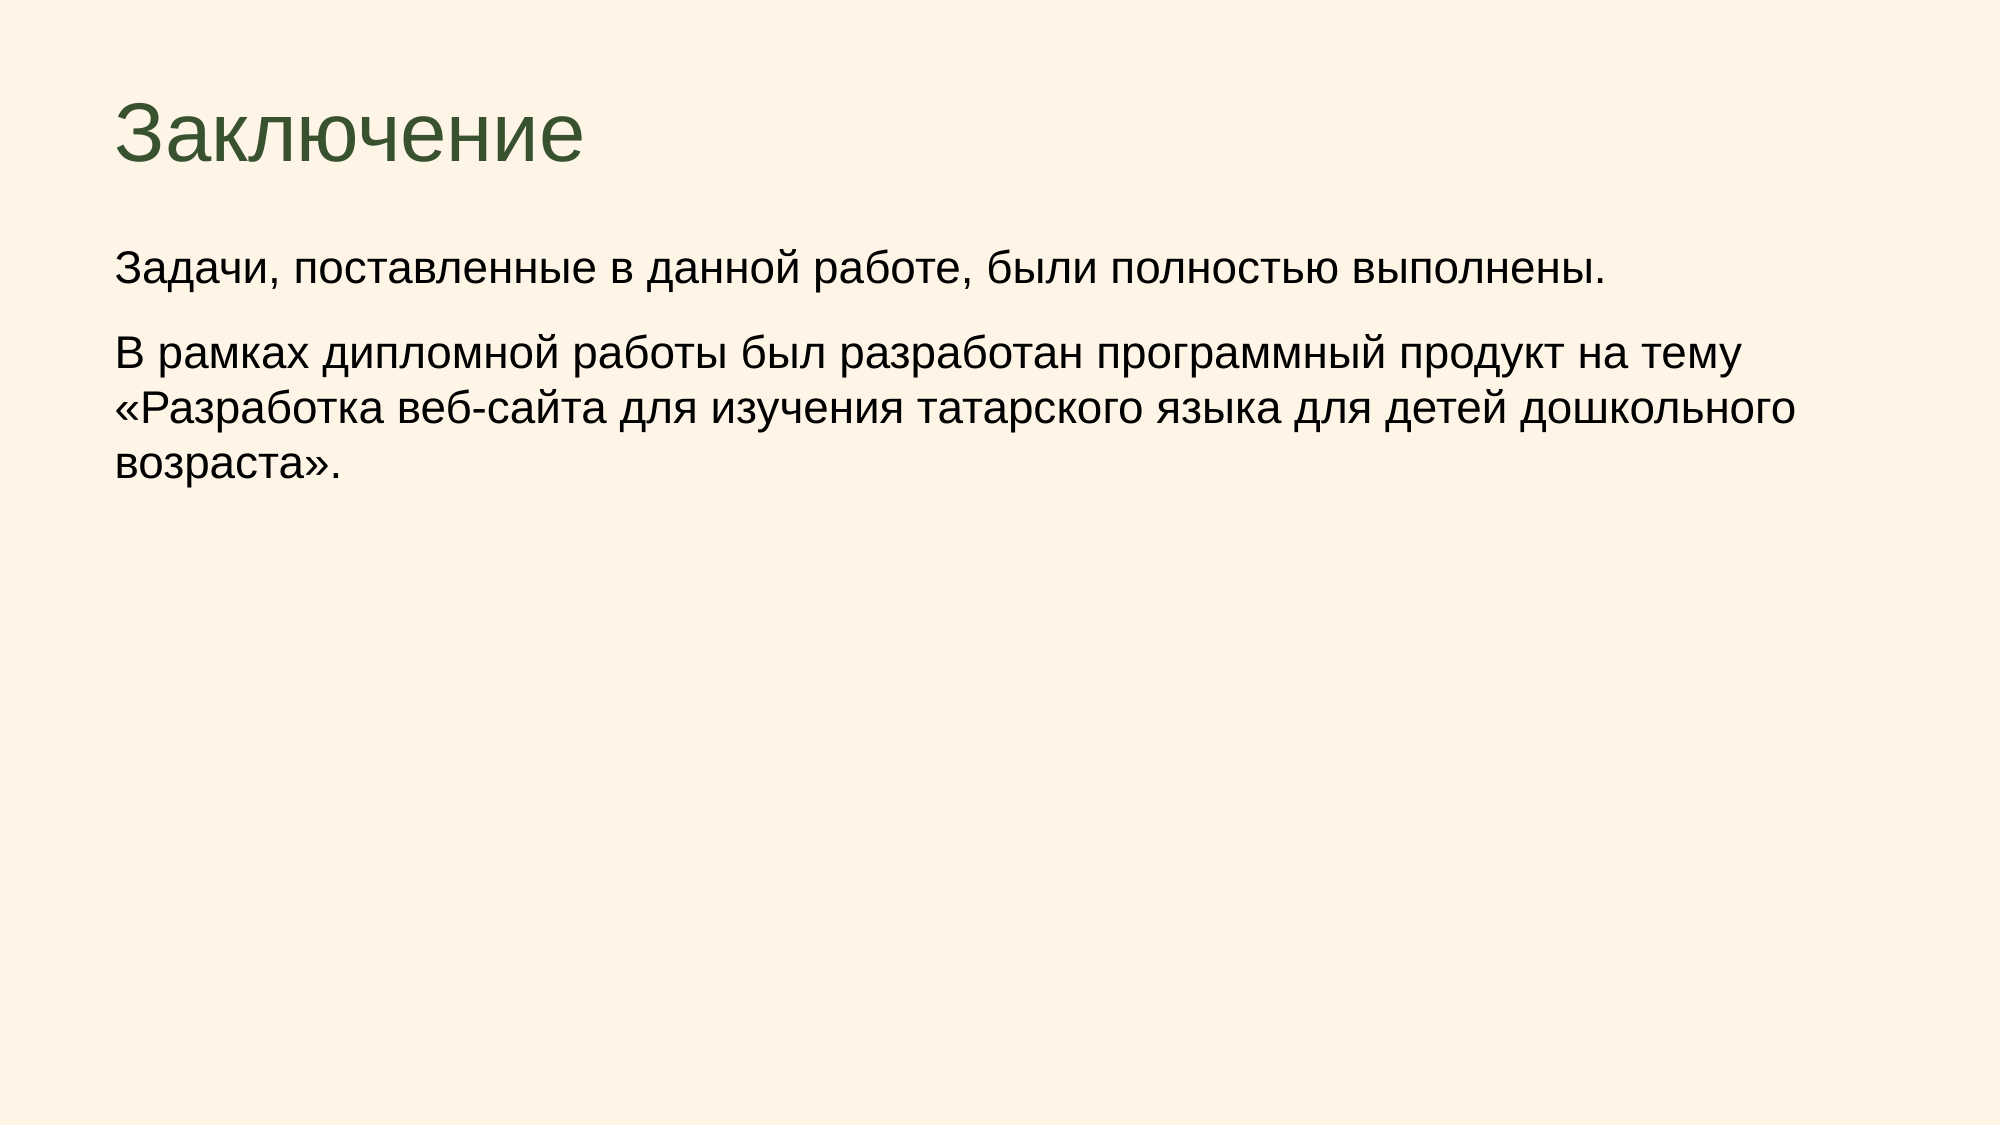

# Заключение
Задачи, поставленные в данной работе, были полностью выполнены.

В рамках дипломной работы был разработан программный продукт на тему «Разработка веб-сайта для изучения татарского языка для детей дошкольного возраста».
16